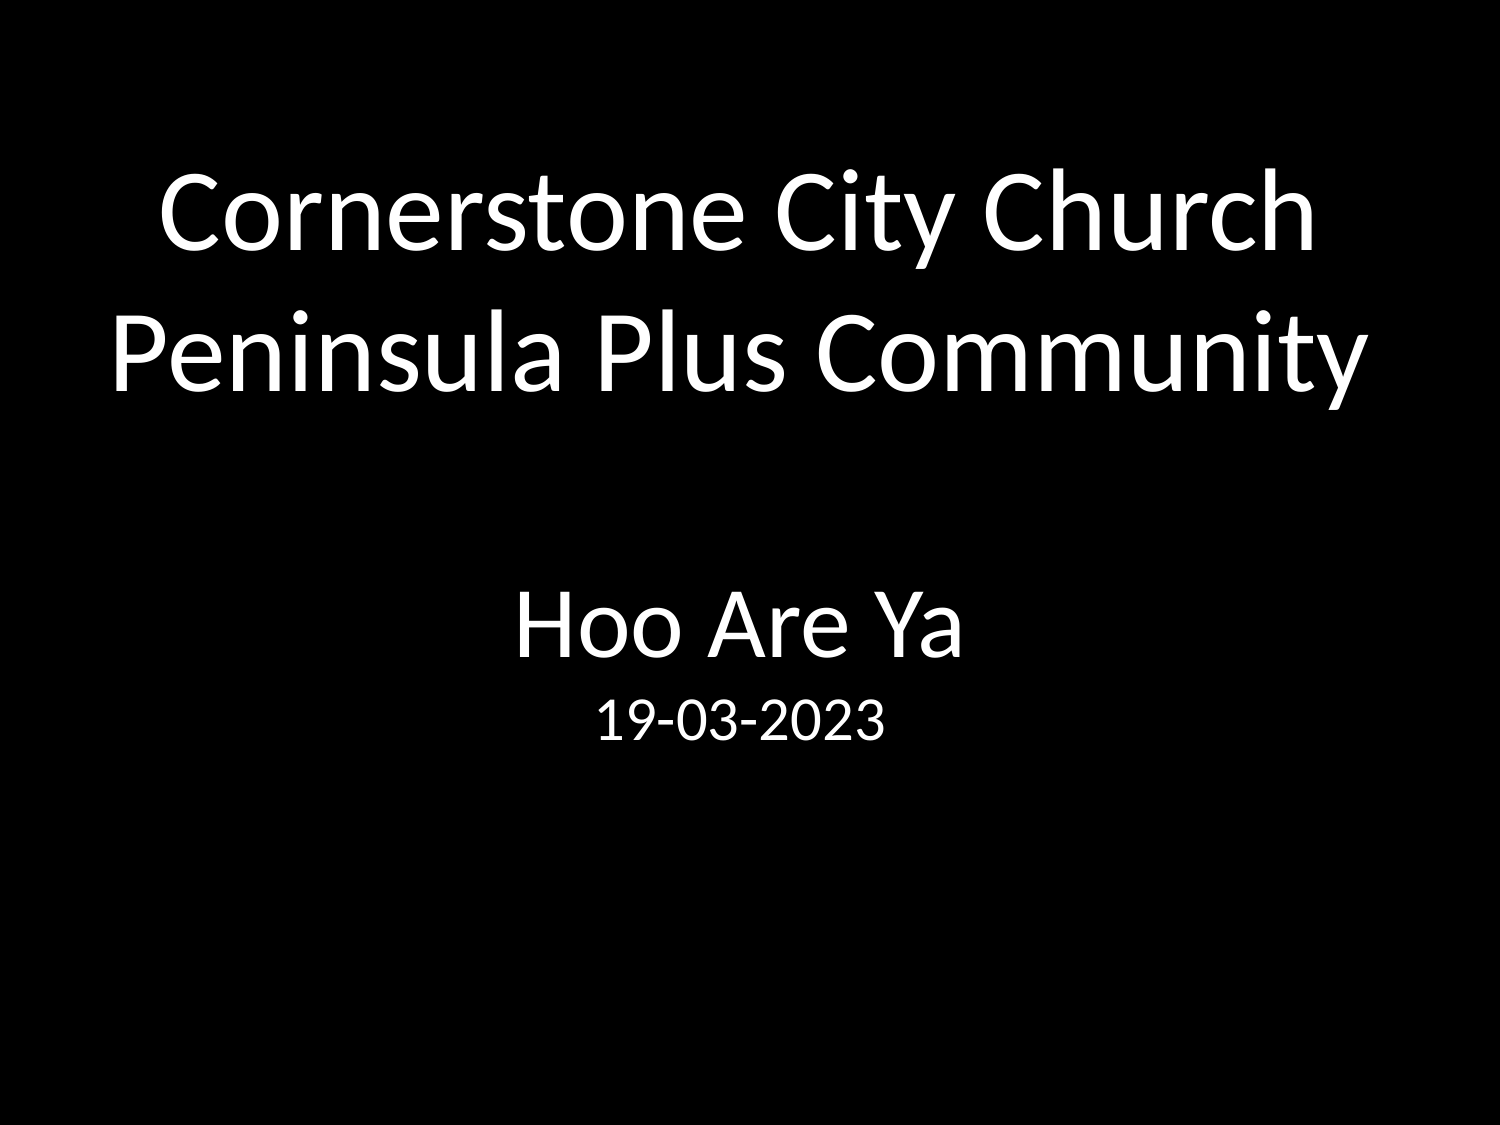

Cornerstone City Church
Peninsula Plus Community
Hoo Are Ya
19-03-2023